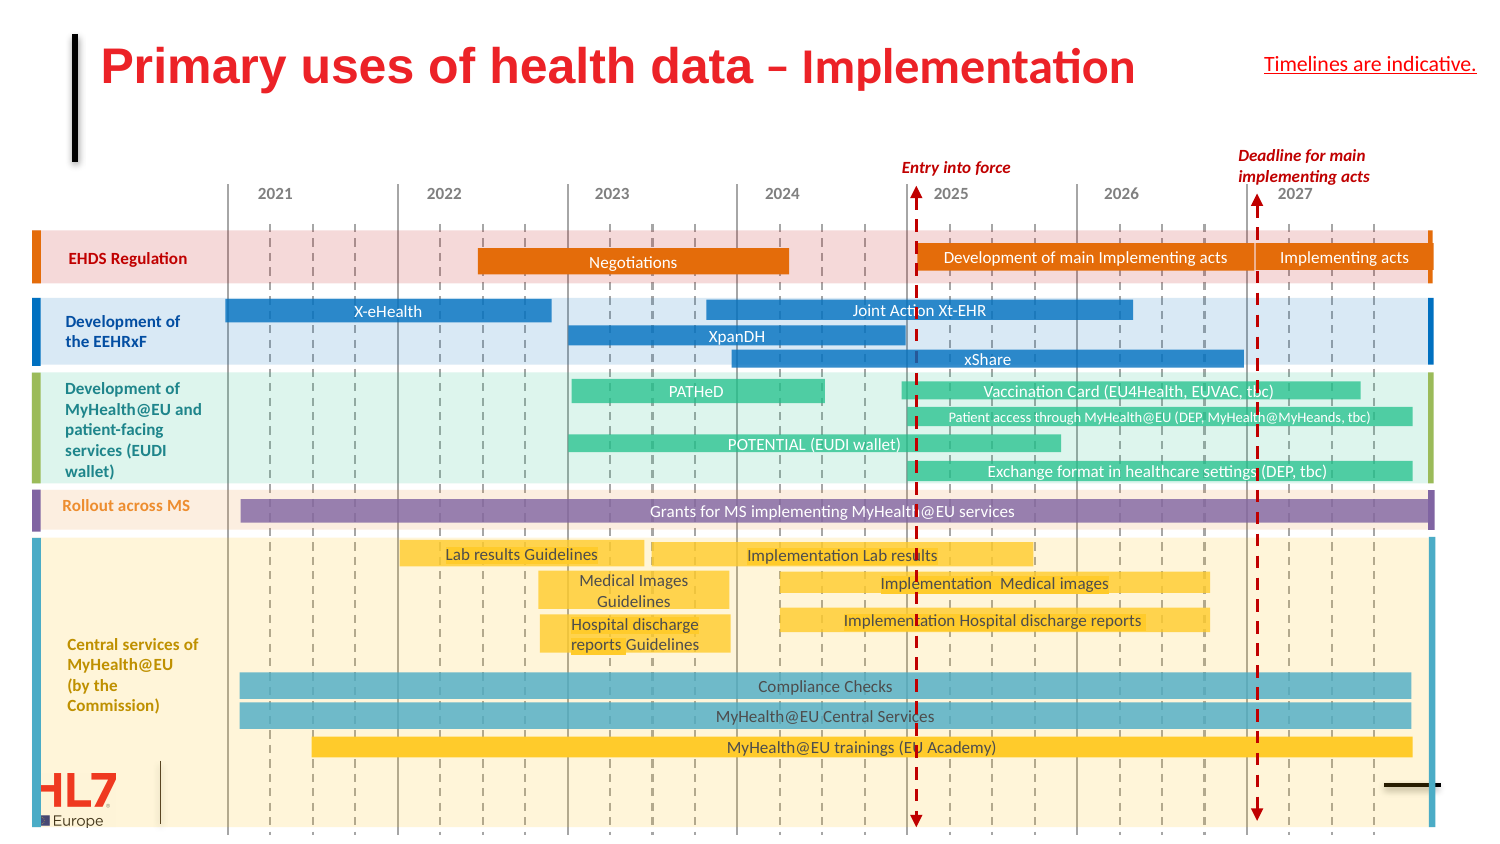

# Primary uses of health data – Implementation
Timelines are indicative.
Deadline for main
implementing acts
Entry into force
2021
2022
2023
2024
2025
2026
2027

EHDS Regulation
Implementing acts
Development of main Implementing acts
Negotiations

X-eHealth
Joint Action Xt-EHR
Development of the EEHRxF
XpanDH
xShare
Development of MyHealth@EU and patient-facing services (EUDI wallet)

PATHeD
Vaccination Card (EU4Health, EUVAC, tbc)
Patient access through MyHealth@EU (DEP, MyHealth@MyHeands, tbc)
POTENTIAL (EUDI wallet)
Exchange format in healthcare settings (DEP, tbc)
Rollout across MS

Grants for MS implementing MyHealth@EU services

Lab results Guidelines
Implementation Lab results
Medical Images Guidelines
Implementation  Medical images
Implementation Hospital discharge reports
Hospital discharge reports Guidelines
Central services of MyHealth@EU (by the Commission)
Compliance Checks
MyHealth@EU Central Services
MyHealth@EU trainings (EU Academy)